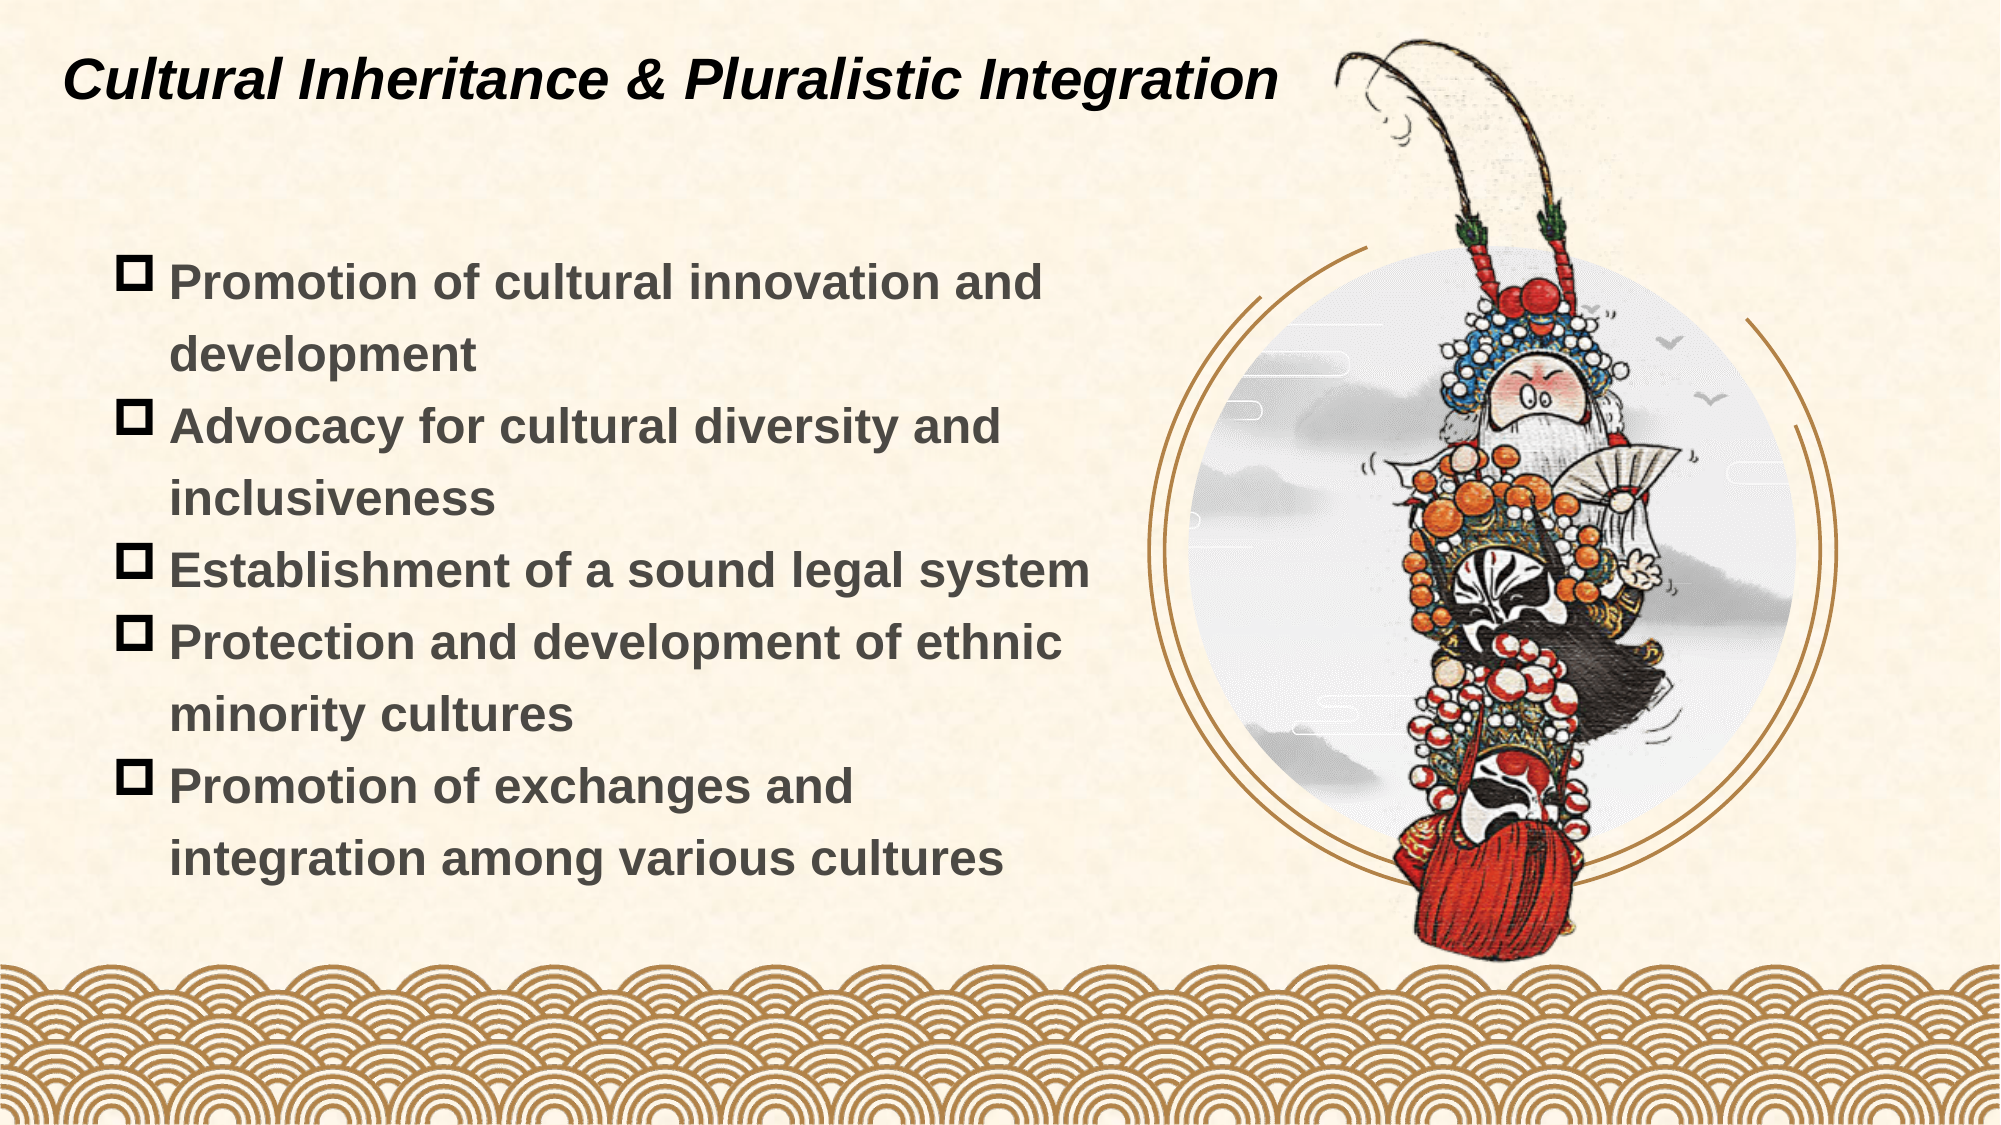

Cultural Inheritance & Pluralistic Integration
Promotion of cultural innovation and development
Advocacy for cultural diversity and inclusiveness
Establishment of a sound legal system
Protection and development of ethnic minority cultures
Promotion of exchanges and integration among various cultures